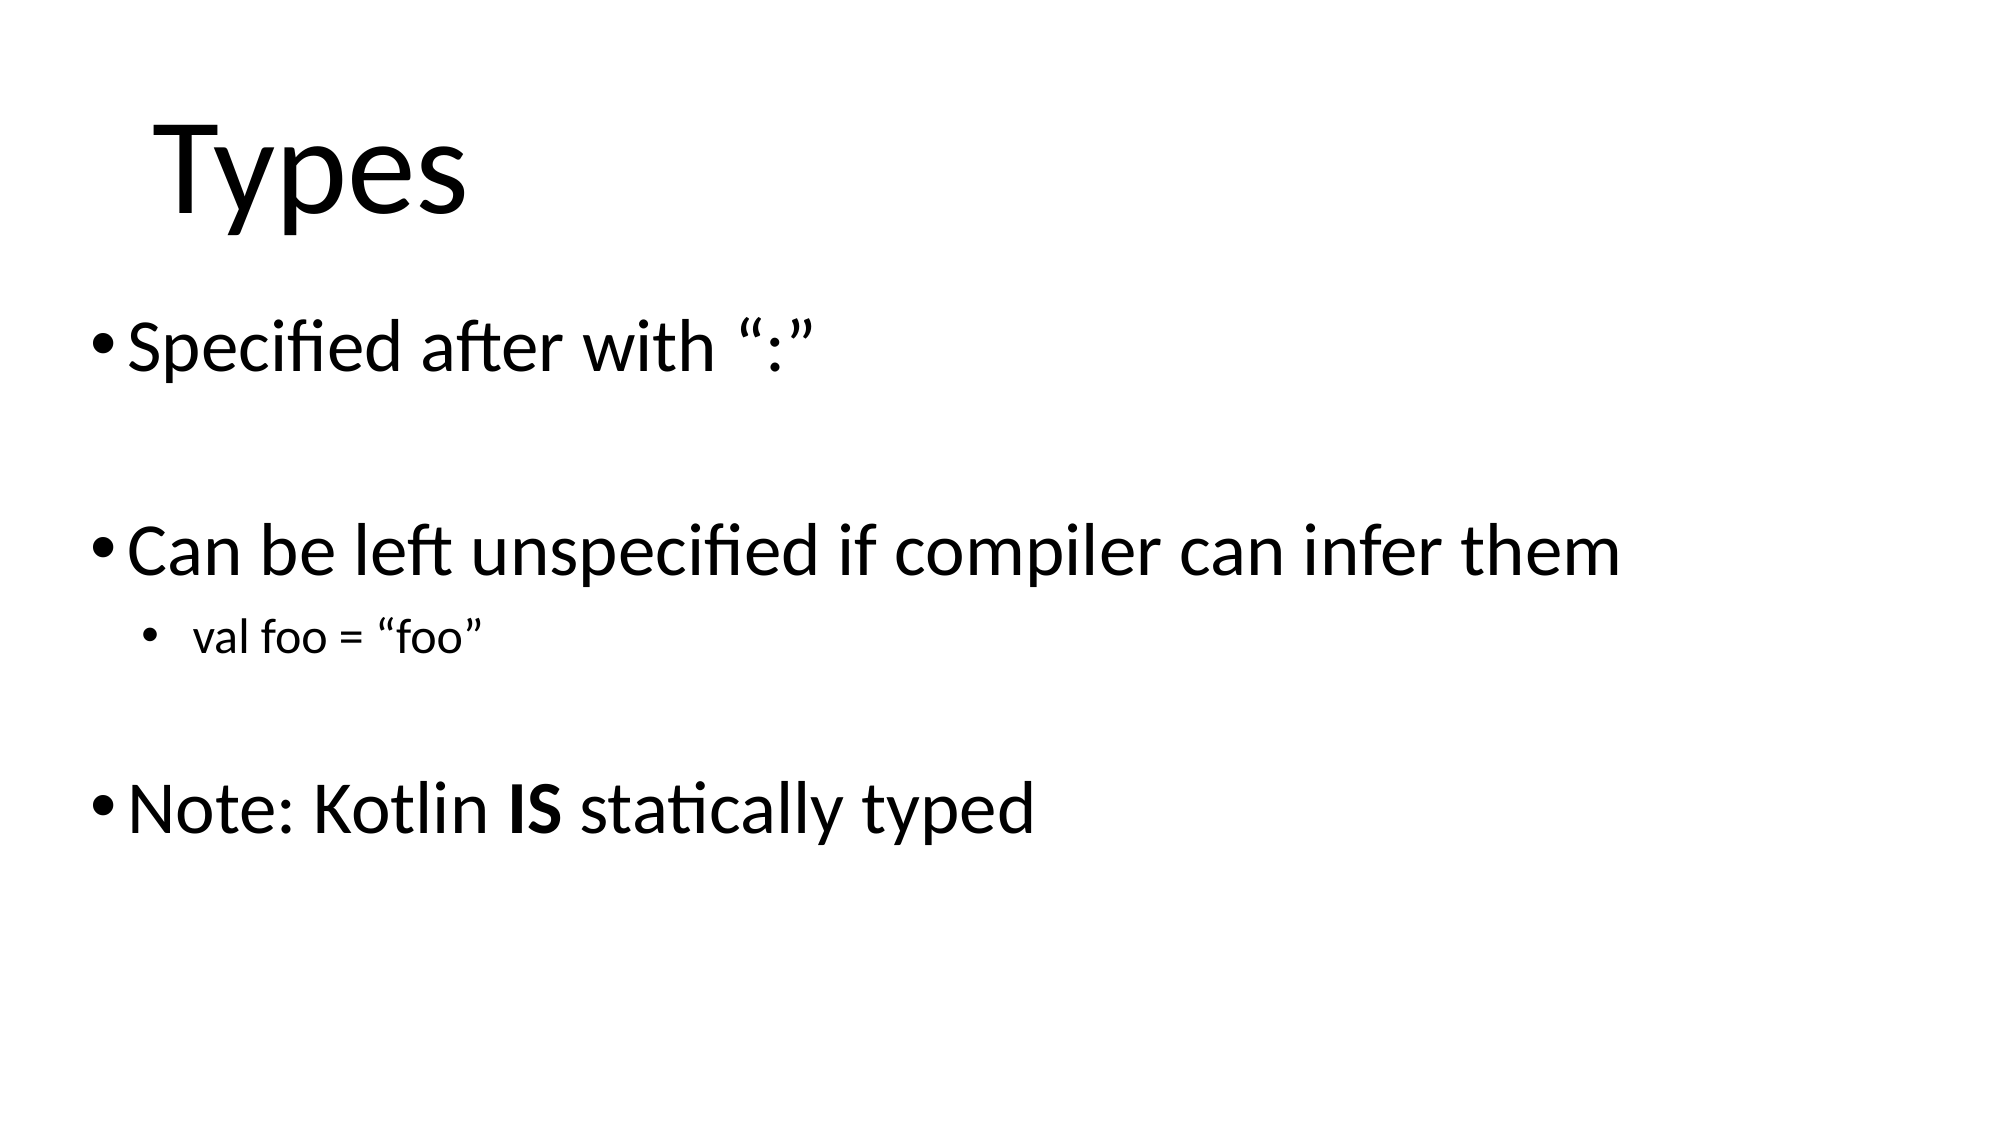

# Types
Specified after with “:”

Can be left unspecified if compiler can infer them
val foo = “foo”

Note: Kotlin IS statically typed